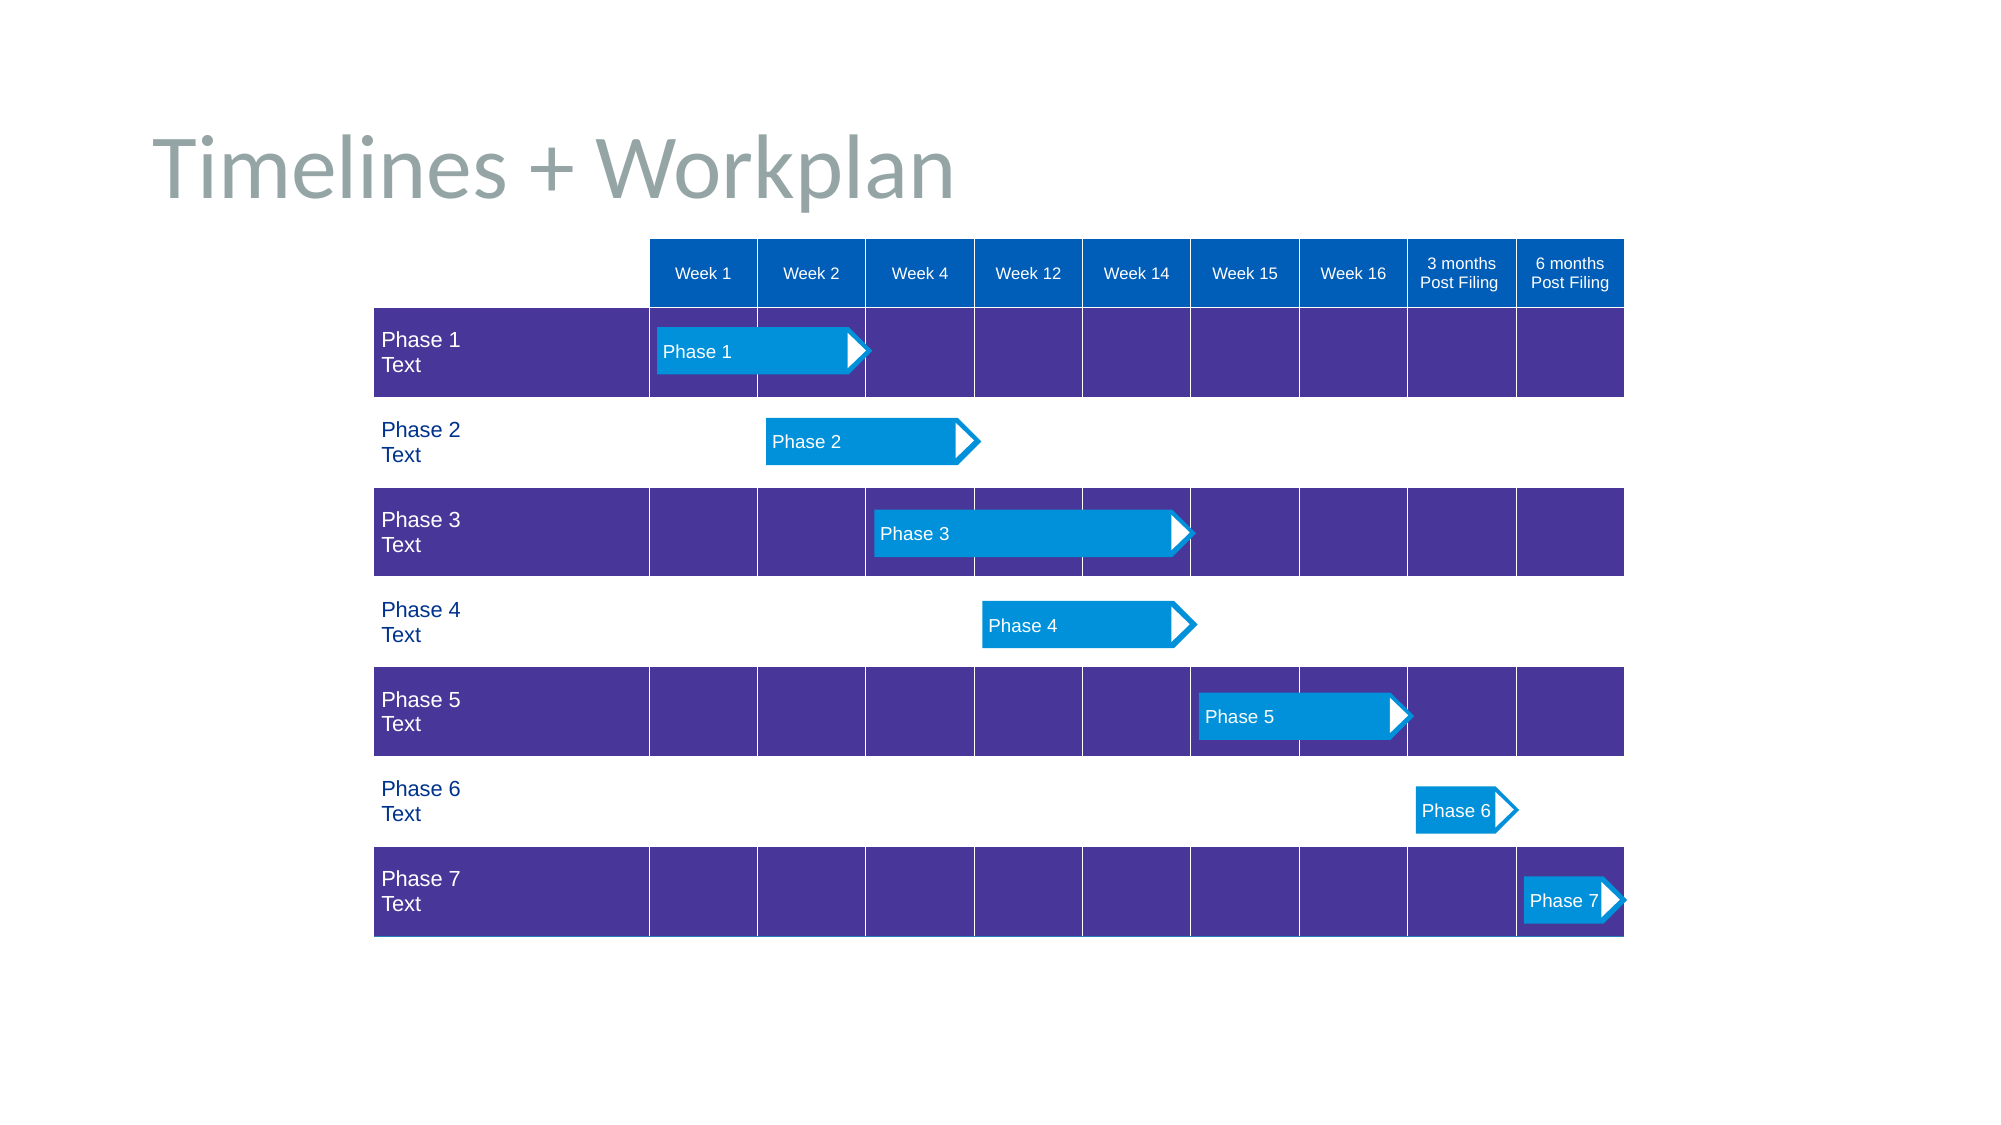

# Timelines + Workplan
|  | Week 1 | Week 2 | Week 4 | Week 12 | Week 14 | Week 15 | Week 16 | 3 months Post Filing | 6 months Post Filing |
| --- | --- | --- | --- | --- | --- | --- | --- | --- | --- |
| Phase 1 Text |  |  |  |  |  |  |  |  |  |
| Phase 2 Text |  |  |  |  |  |  |  |  |  |
| Phase 3 Text |  |  |  |  |  |  |  |  |  |
| Phase 4 Text |  |  |  |  |  |  |  |  |  |
| Phase 5 Text |  |  |  |  |  |  |  |  |  |
| Phase 6 Text |  |  |  |  |  |  |  |  |  |
| Phase 7 Text |  |  |  |  |  |  |  |  |  |
Phase 1

Phase 2

Phase 3

Phase 4

Phase 5

Phase 6

Phase 7